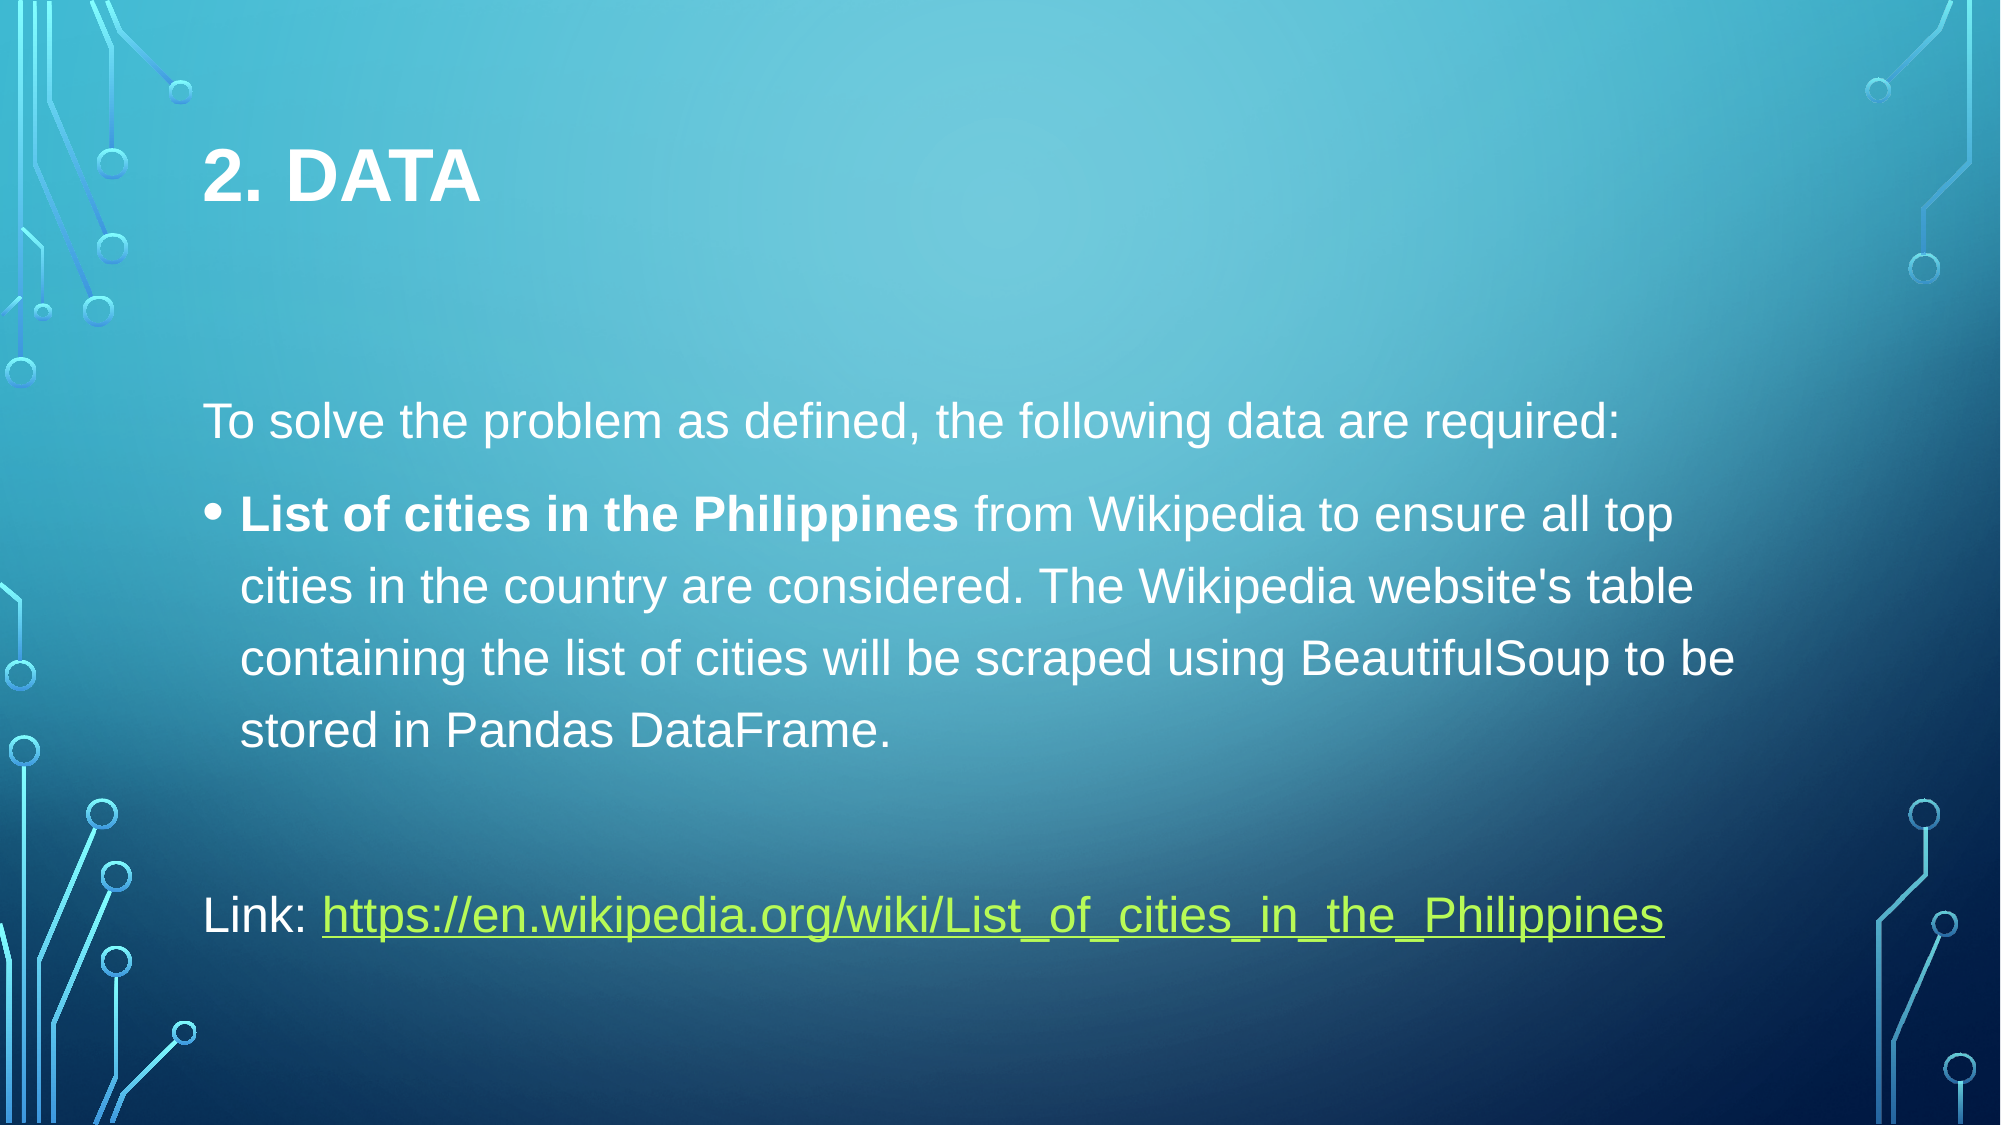

# 2. Data
To solve the problem as defined, the following data are required:
List of cities in the Philippines from Wikipedia to ensure all top cities in the country are considered. The Wikipedia website's table containing the list of cities will be scraped using BeautifulSoup to be stored in Pandas DataFrame.

Link: https://en.wikipedia.org/wiki/List_of_cities_in_the_Philippines